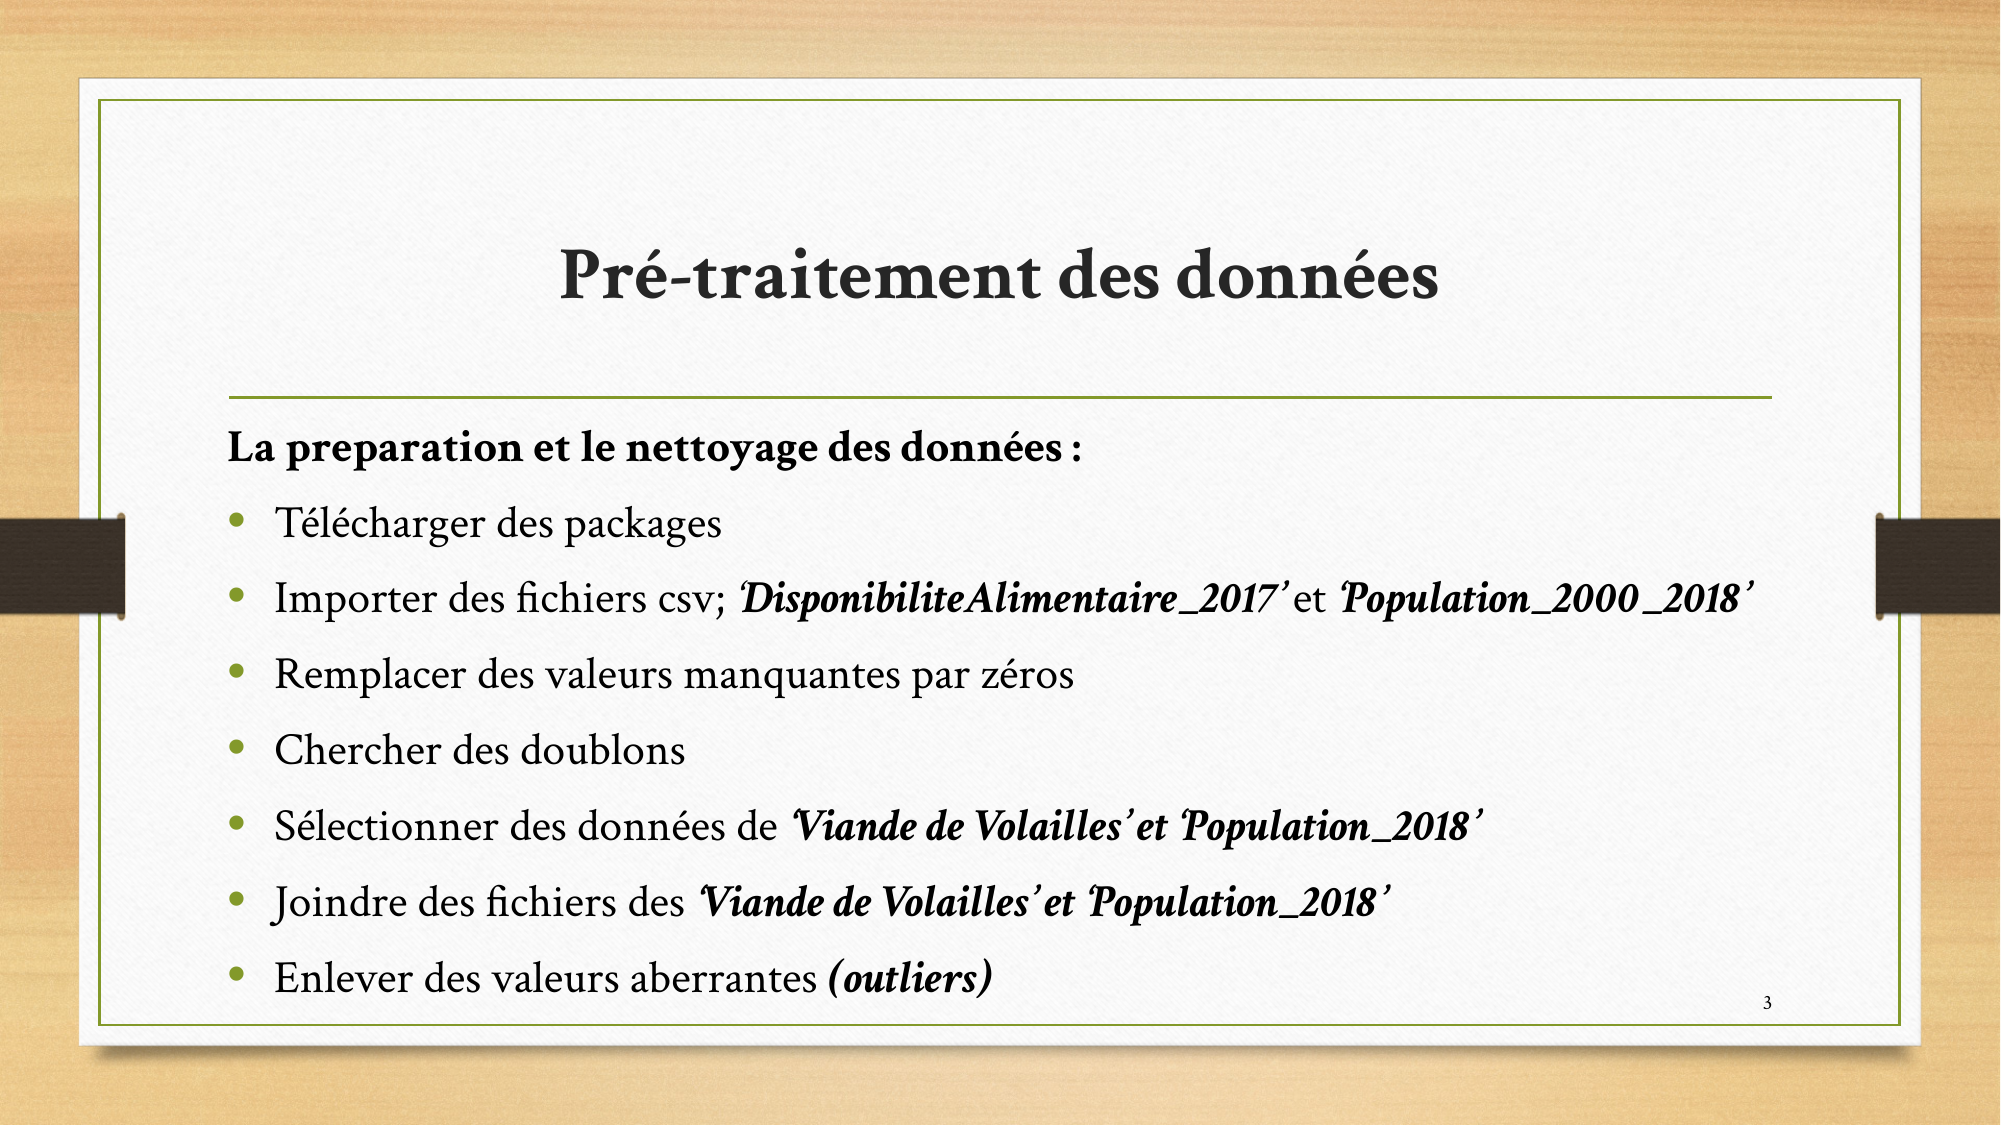

# Pré-traitement des données
La preparation et le nettoyage des données :
Télécharger des packages
Importer des fichiers csv; ‘DisponibiliteAlimentaire_2017’ et ‘Population_2000_2018’
Remplacer des valeurs manquantes par zéros
Chercher des doublons
Sélectionner des données de ‘Viande de Volailles’ et ‘Population_2018’
Joindre des fichiers des ‘Viande de Volailles’ et ‘Population_2018’
Enlever des valeurs aberrantes (outliers)

3